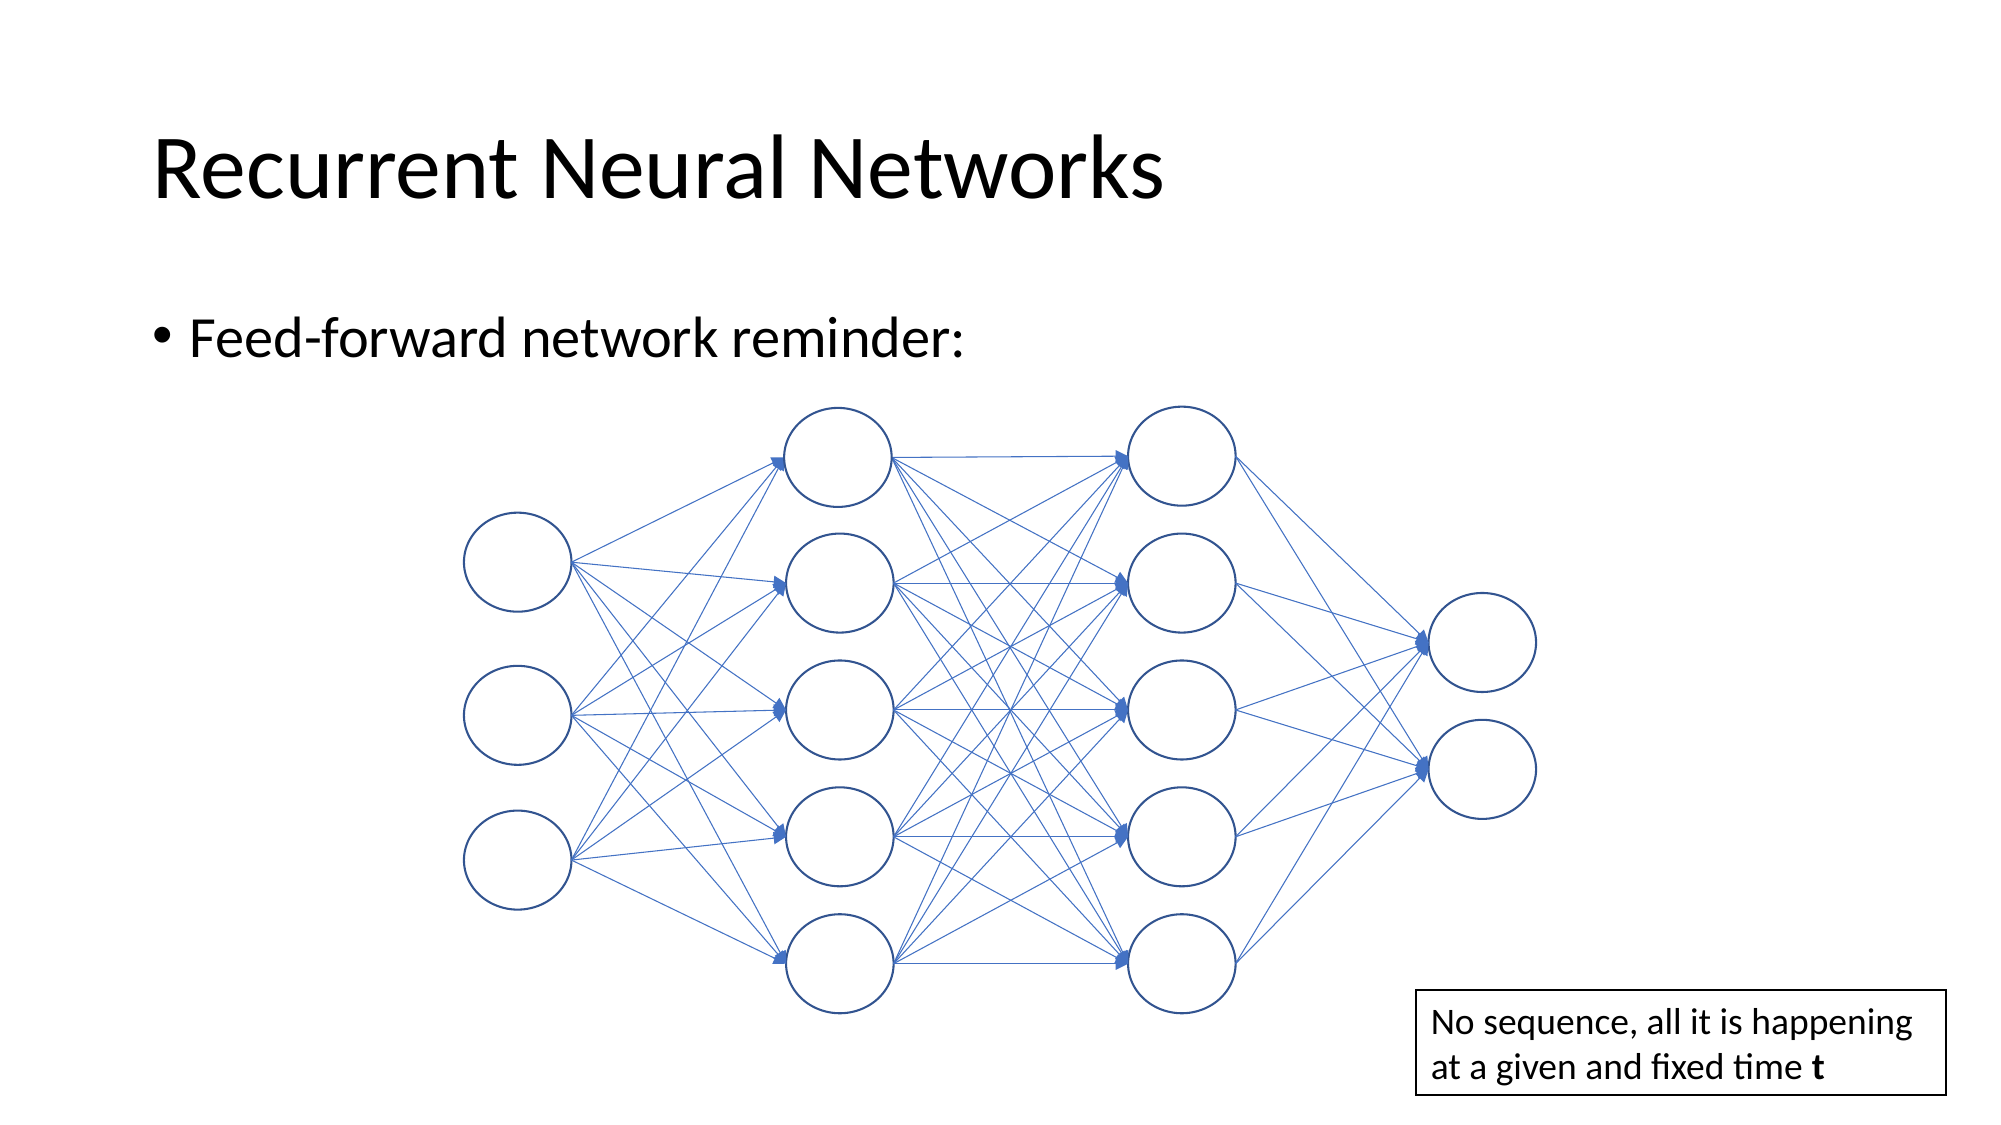

# Recurrent Neural Networks
Feed-forward network reminder:

No sequence, all it is happening at a given and fixed time t